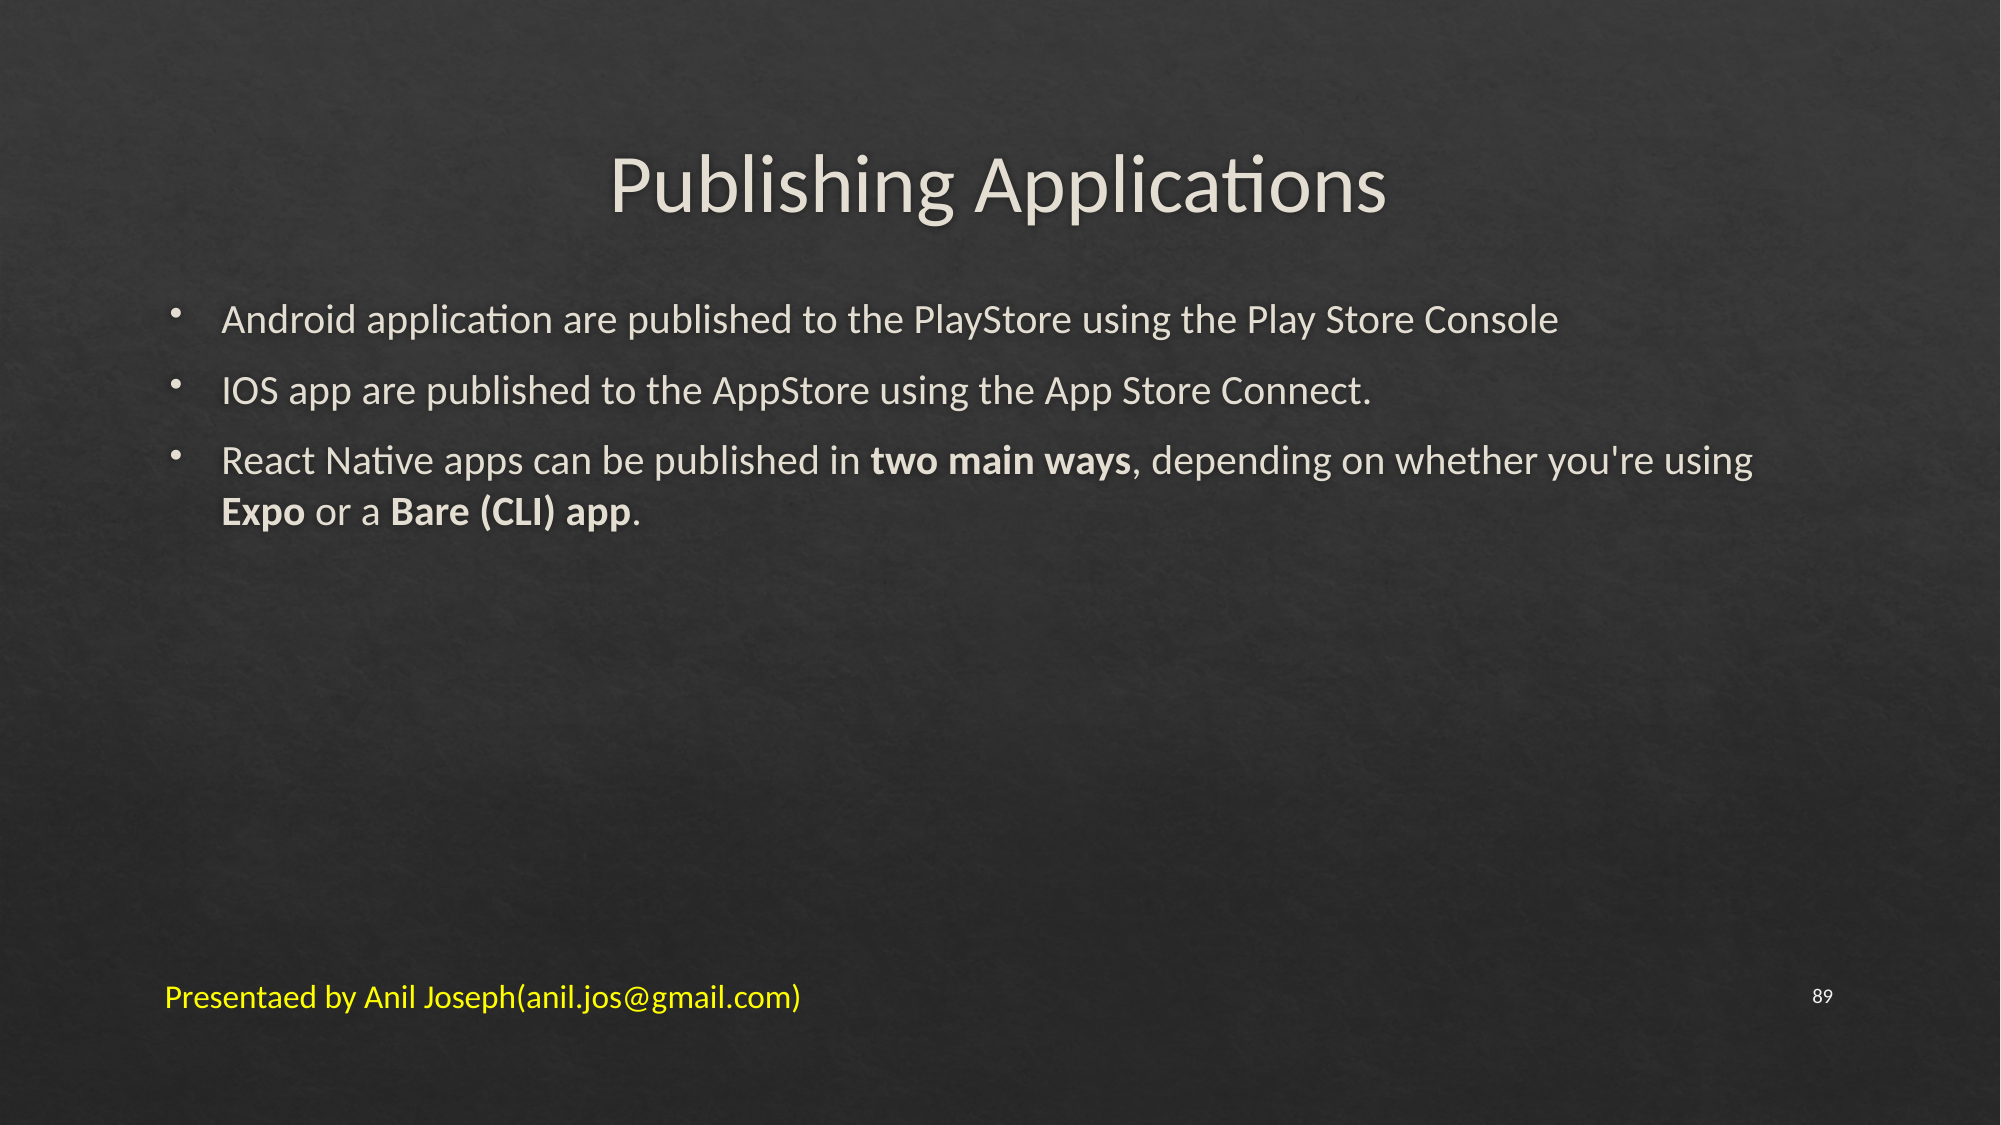

# Publishing Applications
Android application are published to the PlayStore using the Play Store Console
IOS app are published to the AppStore using the App Store Connect.
React Native apps can be published in two main ways, depending on whether you're using Expo or a Bare (CLI) app.

Presentaed by Anil Joseph(anil.jos@gmail.com)
89